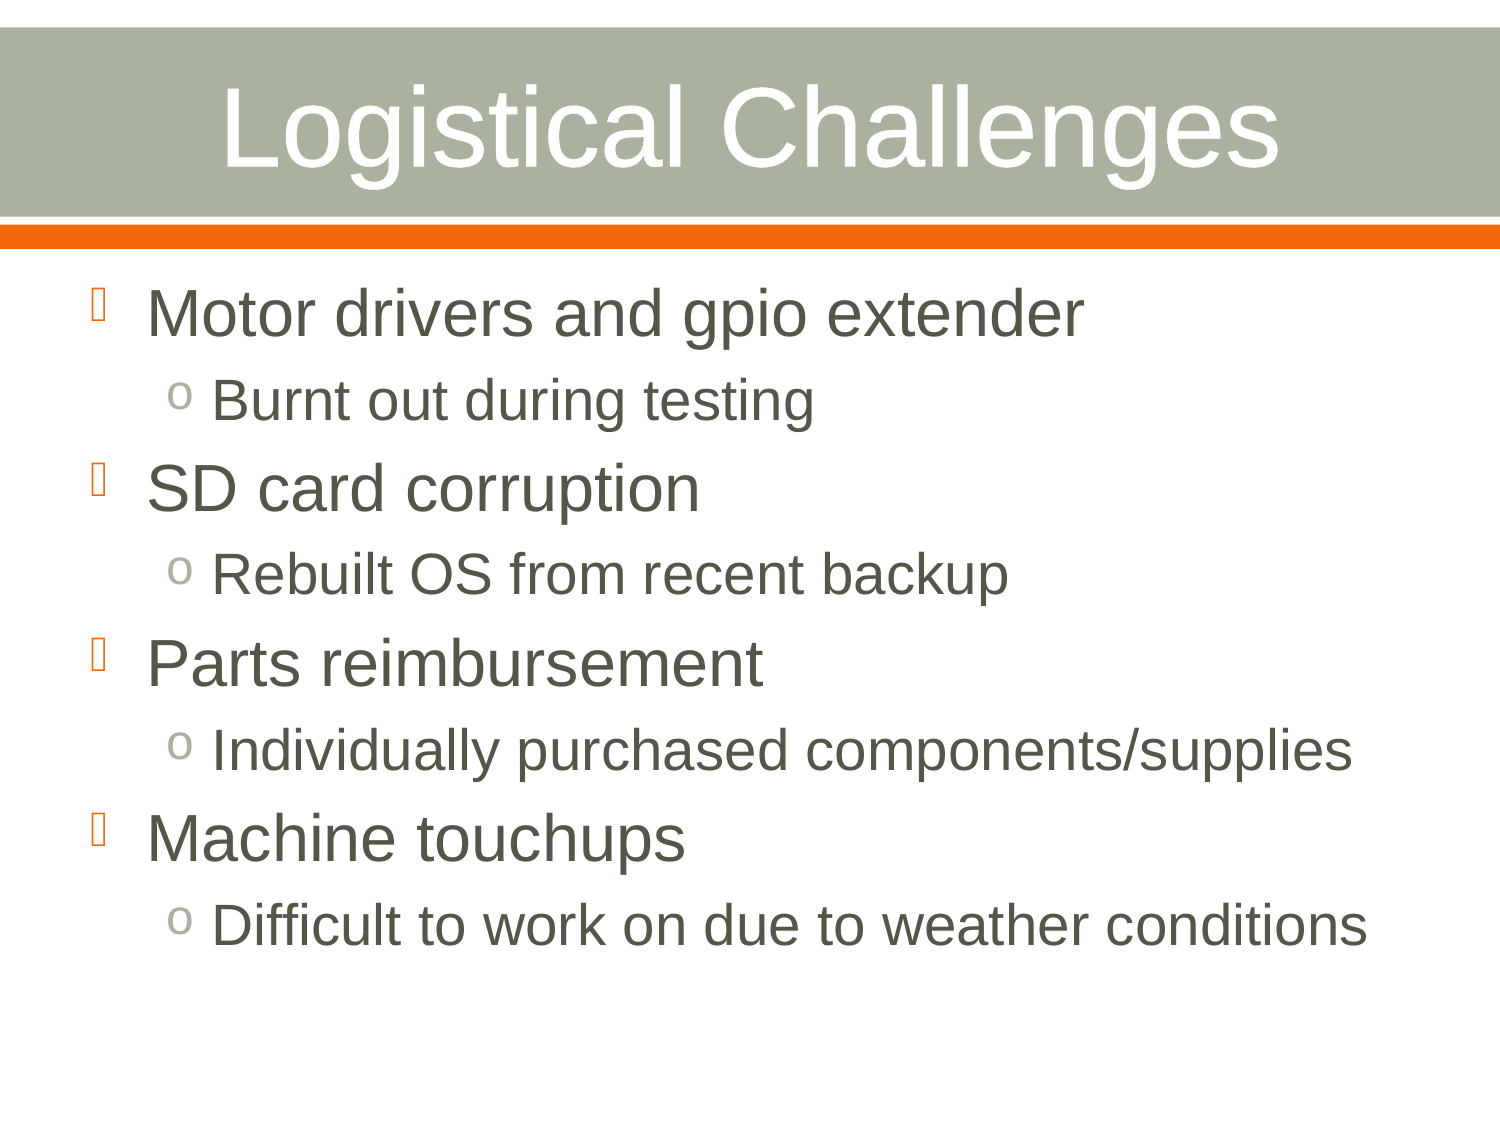

# Logistical Challenges
Motor drivers and gpio extender
Burnt out during testing
SD card corruption
Rebuilt OS from recent backup
Parts reimbursement
Individually purchased components/supplies
Machine touchups
Difficult to work on due to weather conditions